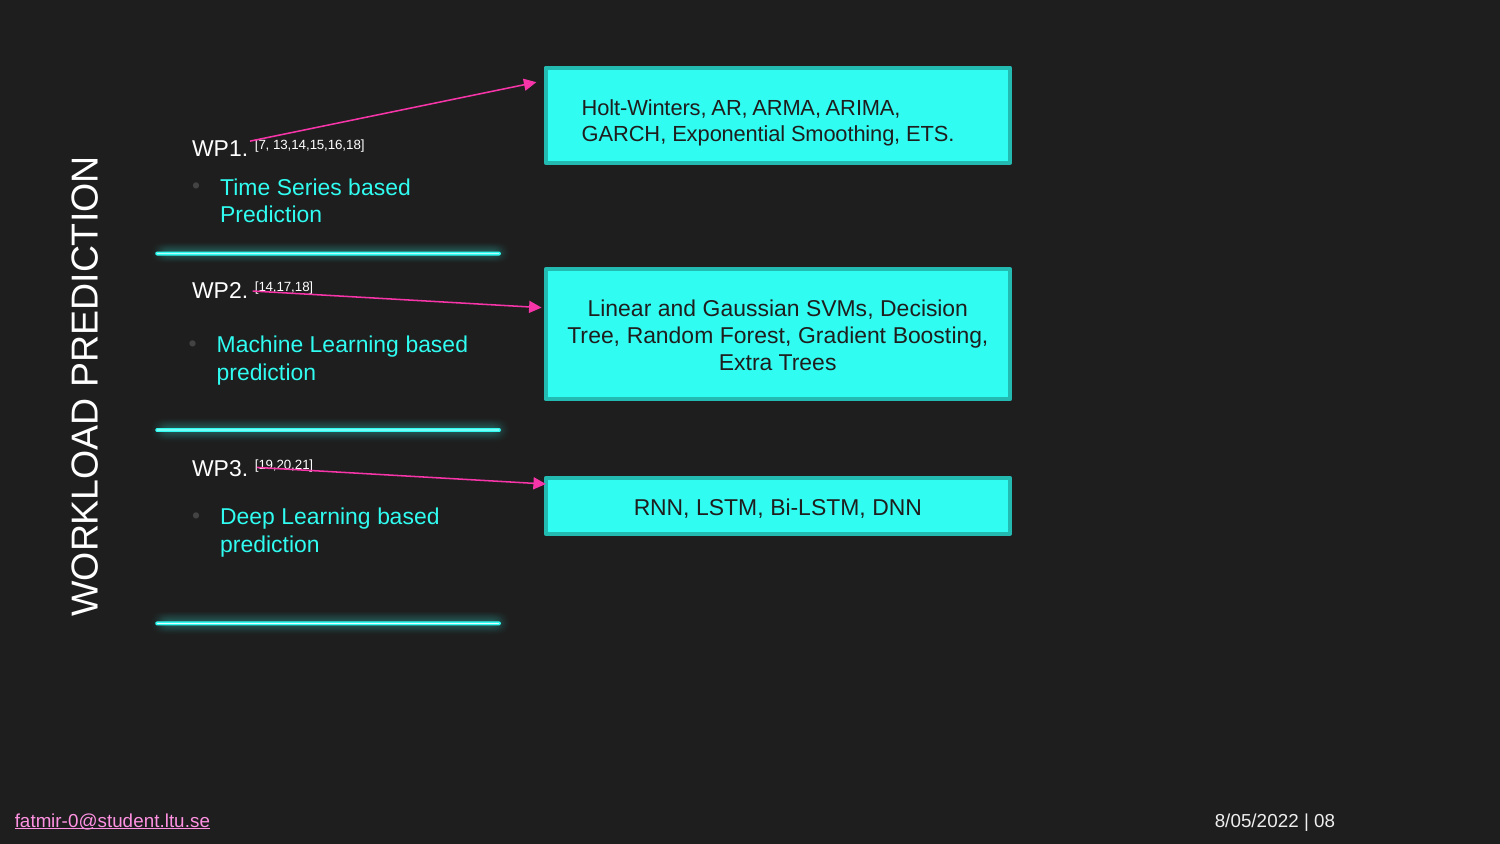

Holt-Winters, AR, ARMA, ARIMA, GARCH, Exponential Smoothing, ETS.
# WP1. [7, 13,14,15,16,18]
Time Series based Prediction
WP2. [14,17,18]

Linear and Gaussian SVMs, Decision Tree, Random Forest, Gradient Boosting, Extra Trees
Machine Learning based prediction
WORKLOAD PREDICTION
WP3. [19,20,21]

RNN, LSTM, Bi-LSTM, DNN
Deep Learning based prediction

fatmir-0@student.ltu.se							8/05/2022 | 08